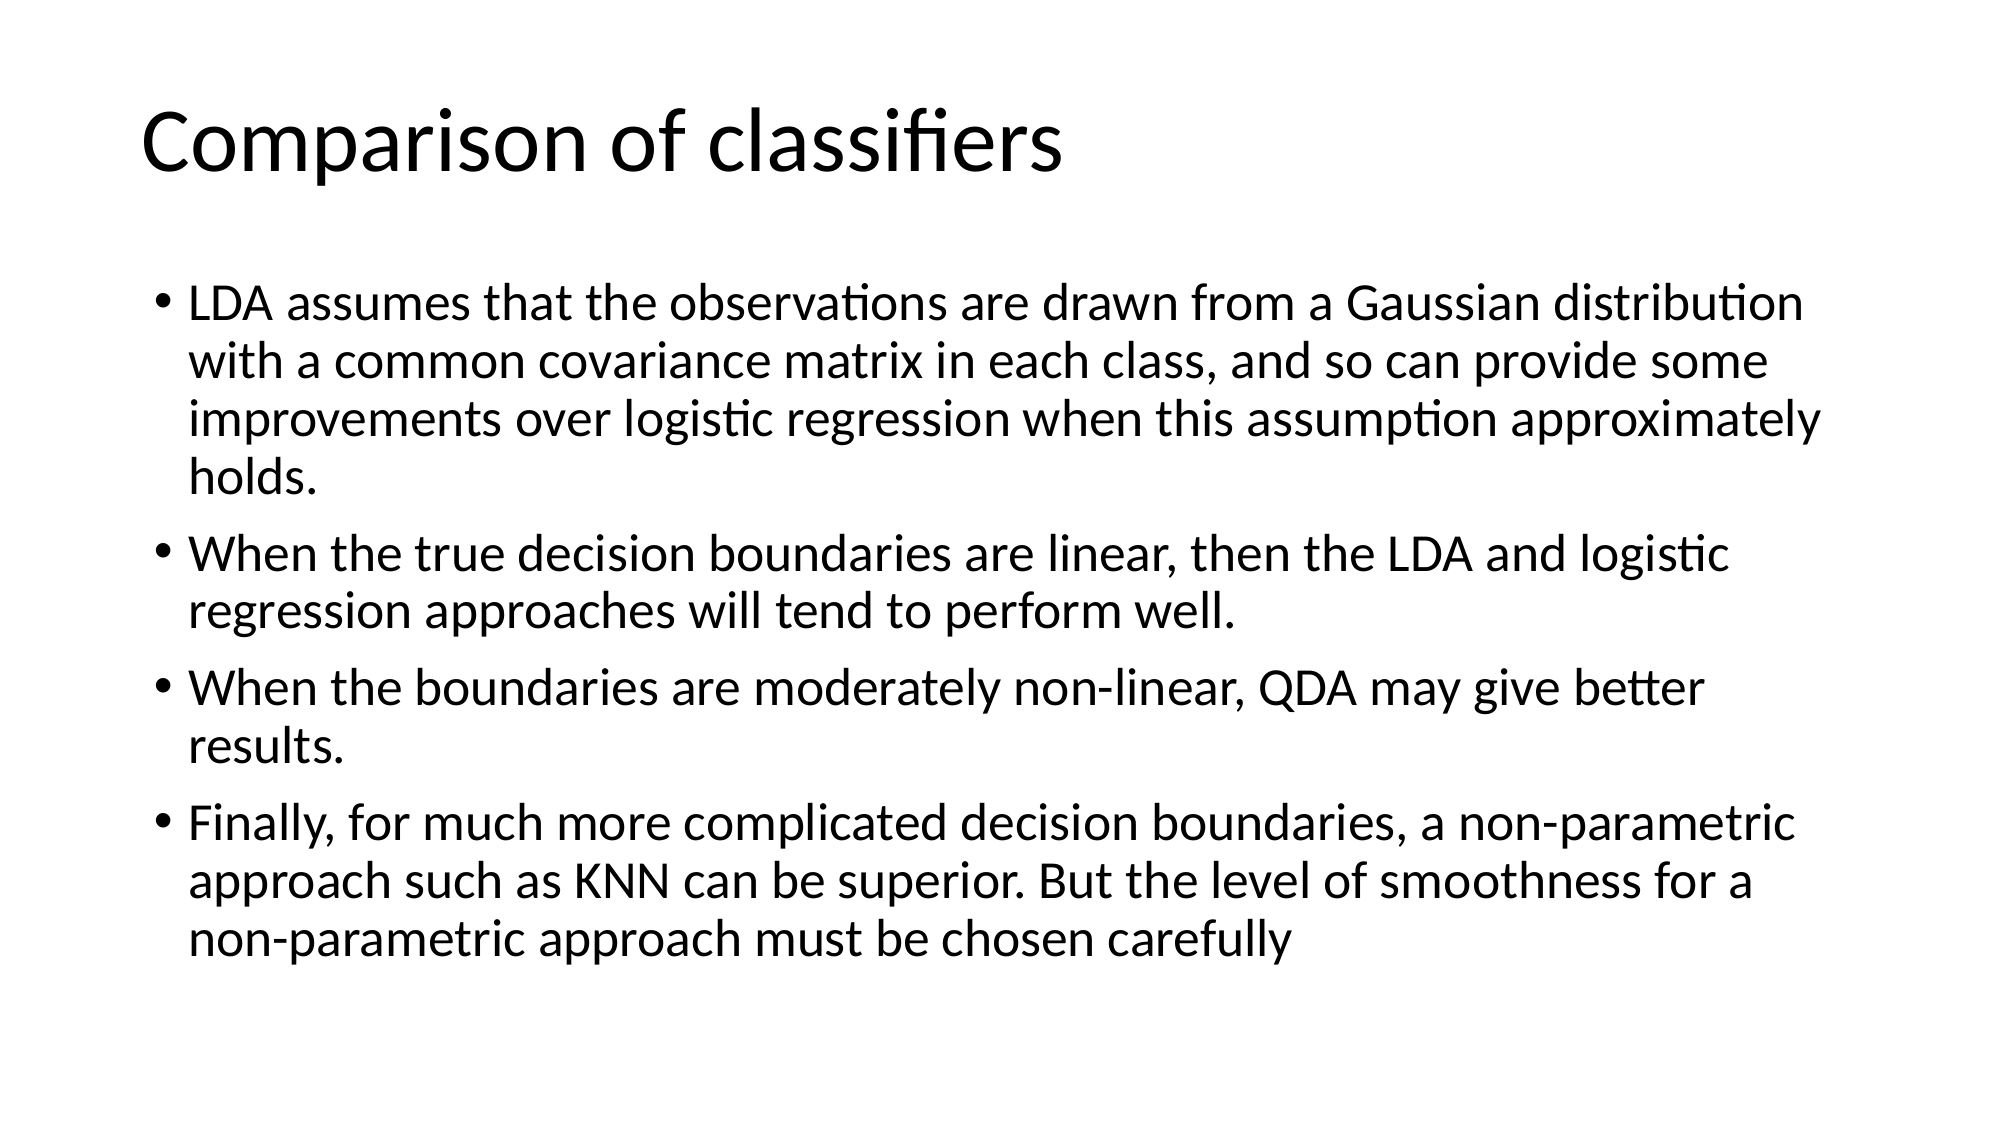

# Comparison of classifiers
LDA assumes that the observations are drawn from a Gaussian distribution with a common covariance matrix in each class, and so can provide some improvements over logistic regression when this assumption approximately holds.
When the true decision boundaries are linear, then the LDA and logistic regression approaches will tend to perform well.
When the boundaries are moderately non-linear, QDA may give better results.
Finally, for much more complicated decision boundaries, a non-parametric approach such as KNN can be superior. But the level of smoothness for a non-parametric approach must be chosen carefully